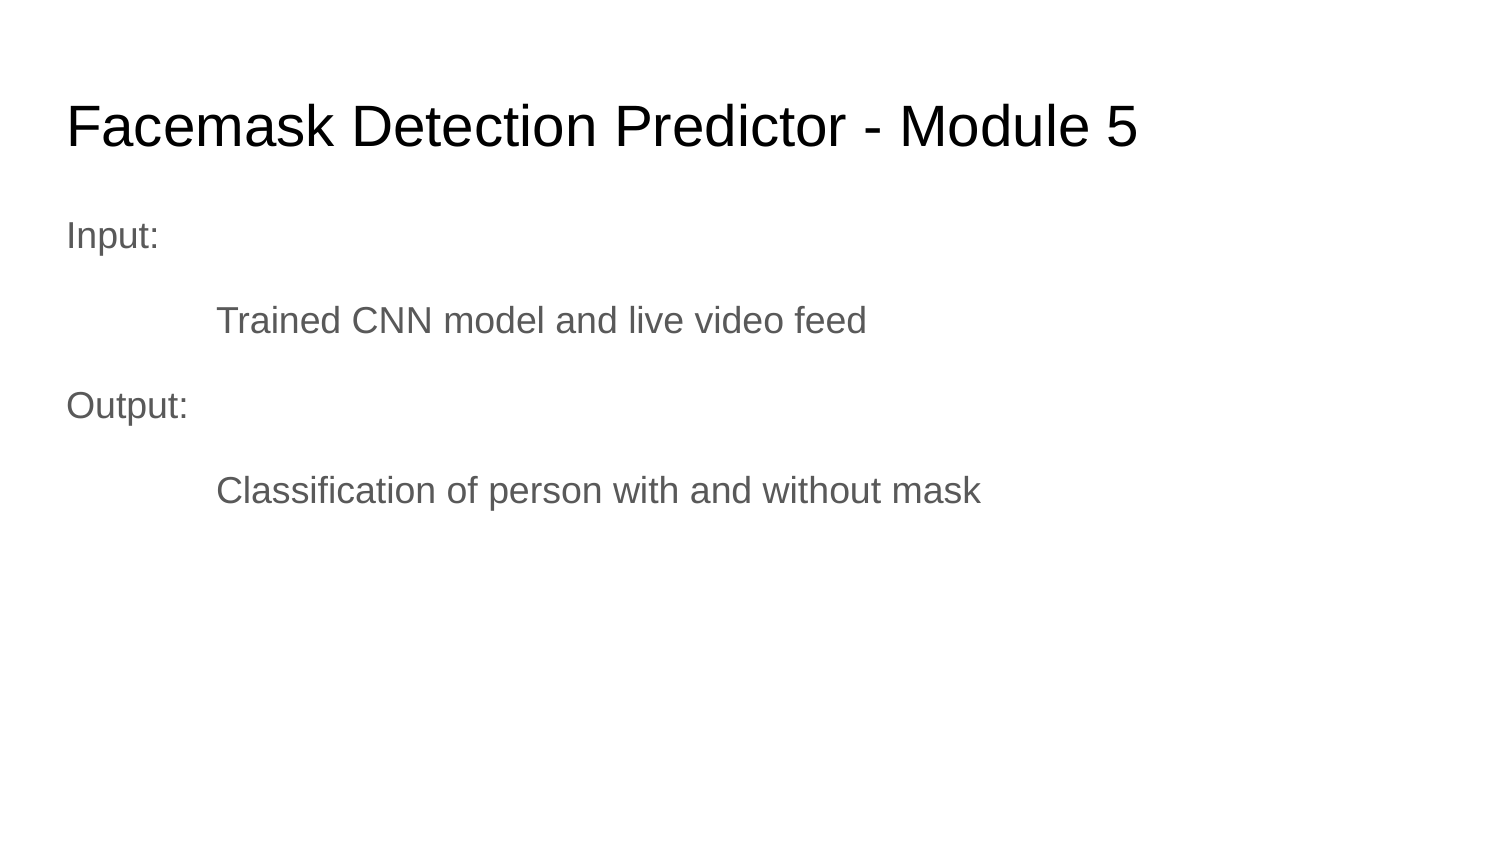

# Facemask Detection Predictor - Module 5
Input:
	Trained CNN model and live video feed
Output:
	Classification of person with and without mask